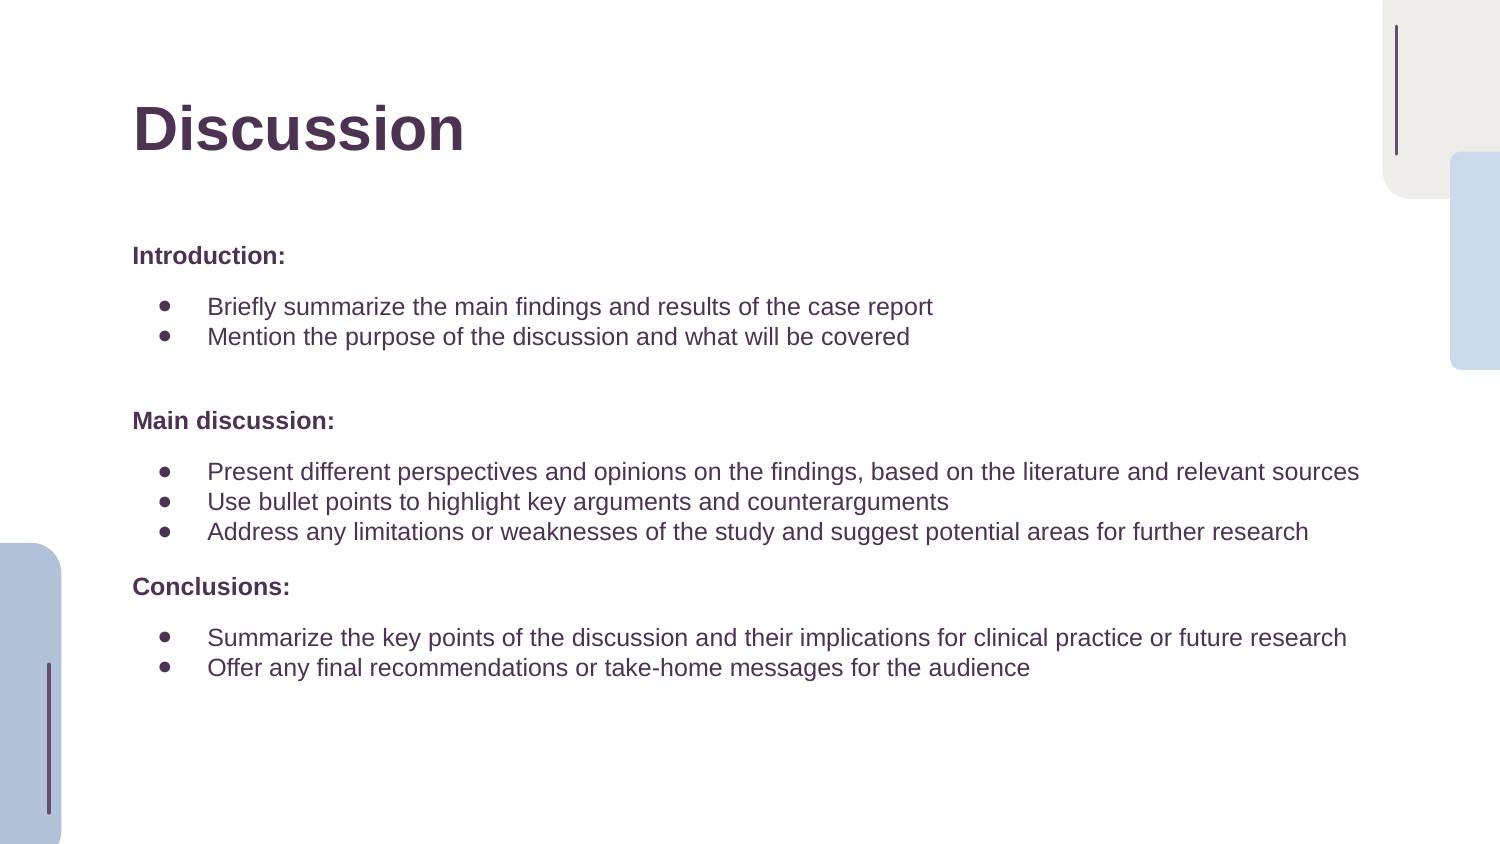

# Discussion
Introduction:
Briefly summarize the main findings and results of the case report
Mention the purpose of the discussion and what will be covered
Main discussion:
Present different perspectives and opinions on the findings, based on the literature and relevant sources
Use bullet points to highlight key arguments and counterarguments
Address any limitations or weaknesses of the study and suggest potential areas for further research
Conclusions:
Summarize the key points of the discussion and their implications for clinical practice or future research
Offer any final recommendations or take-home messages for the audience